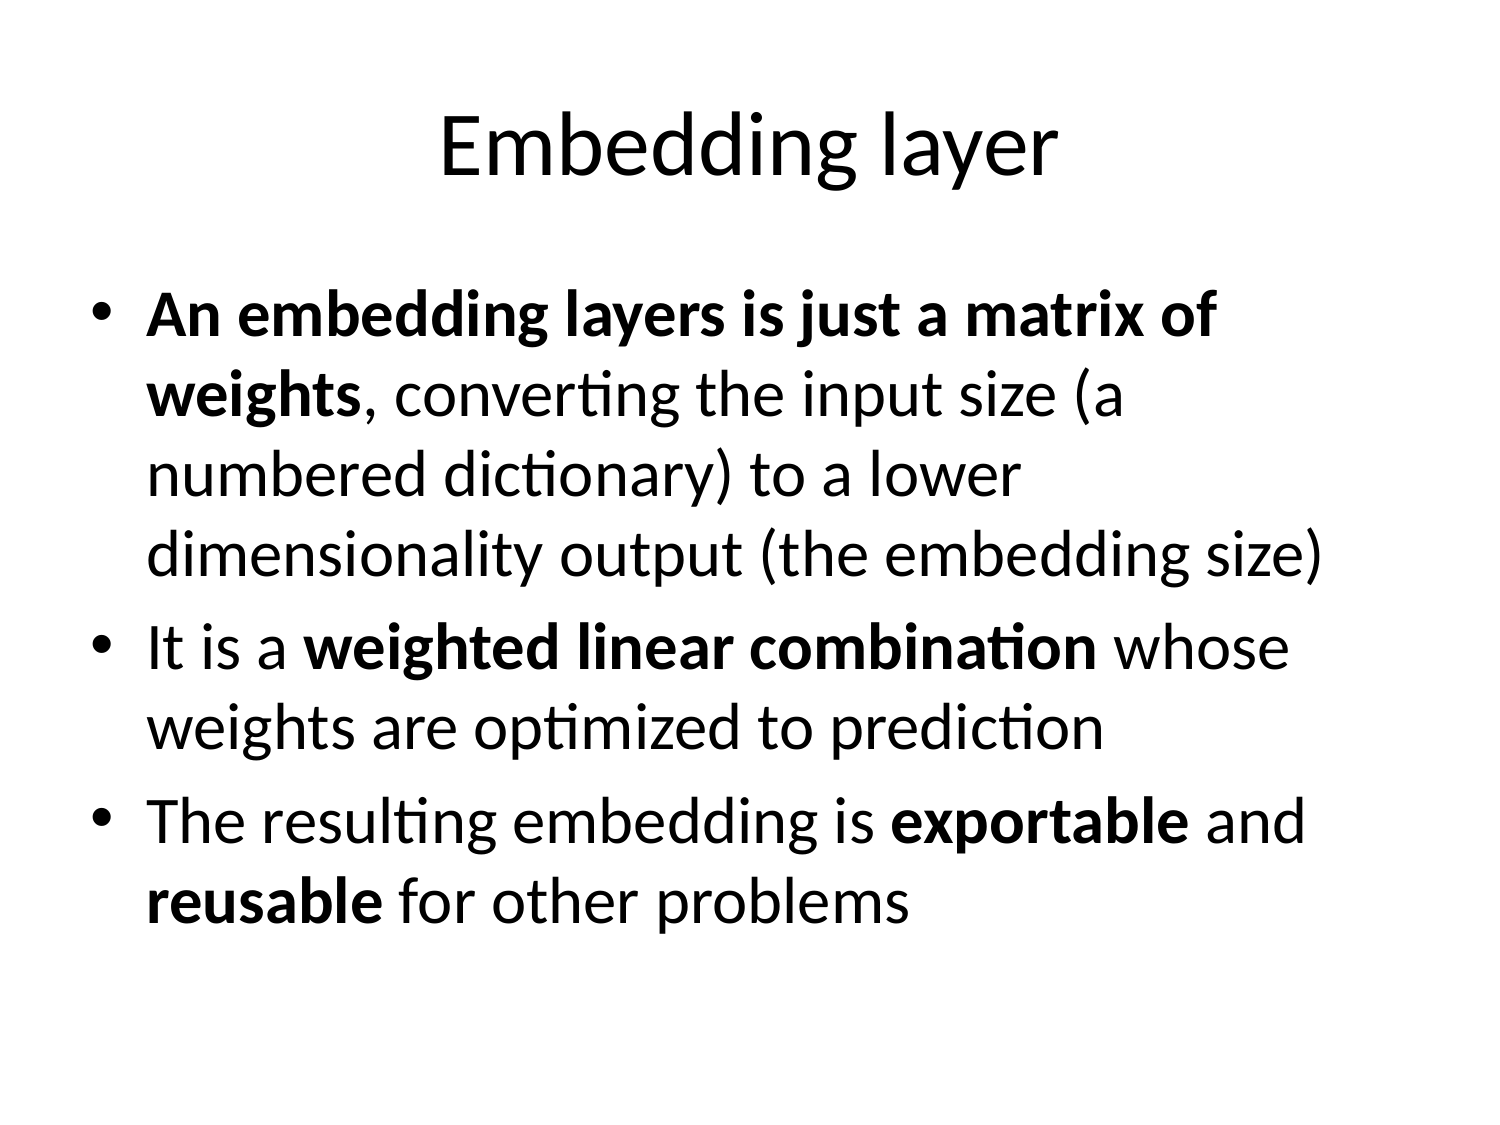

# Embedding layer
An embedding layers is just a matrix of weights, converting the input size (a numbered dictionary) to a lower dimensionality output (the embedding size)
It is a weighted linear combination whose weights are optimized to prediction
The resulting embedding is exportable and reusable for other problems